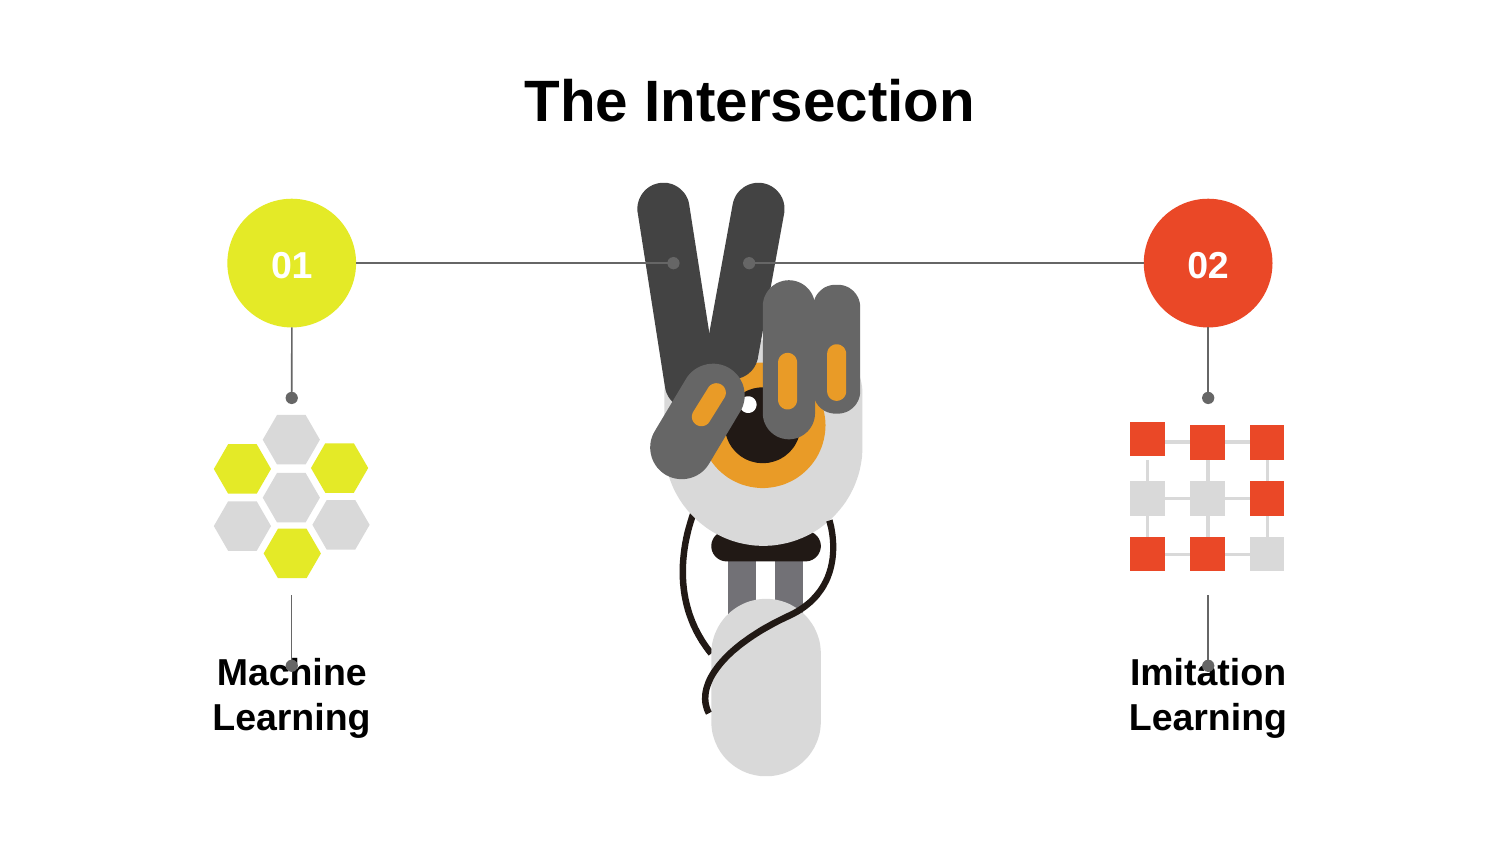

# The Intersection

01
Machine Learning

02
Imitation Learning